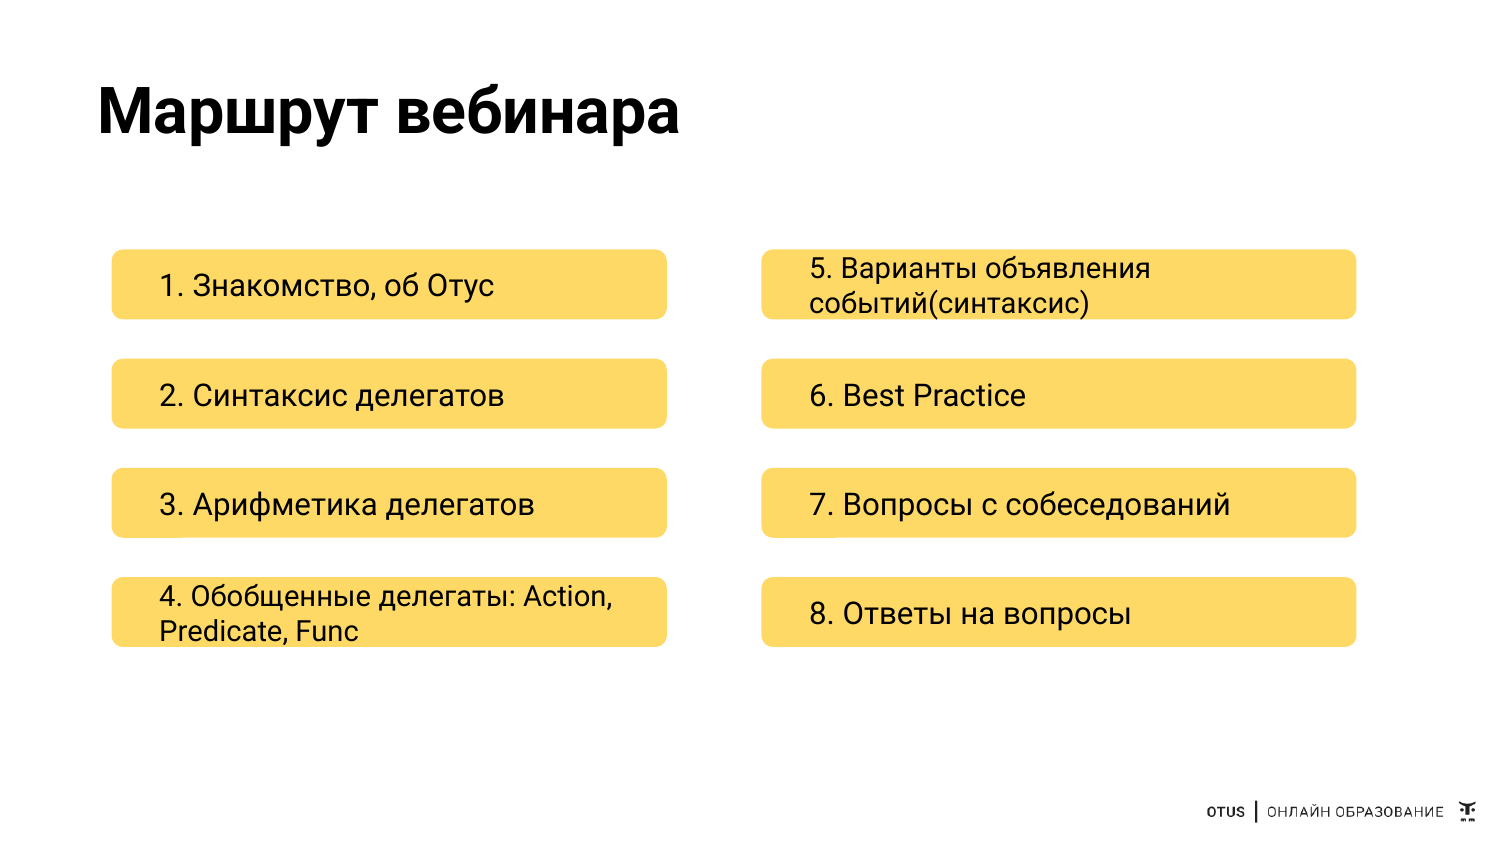

# Маршрут вебинара
5. Варианты объявления событий(синтаксис)
1. Знакомство, об Отус
6. Best Practice
2. Синтаксис делегатов
7. Вопросы с собеседований
3. Арифметика делегатов
8. Ответы на вопросы
4. Обобщенные делегаты: Action, Predicate, Func